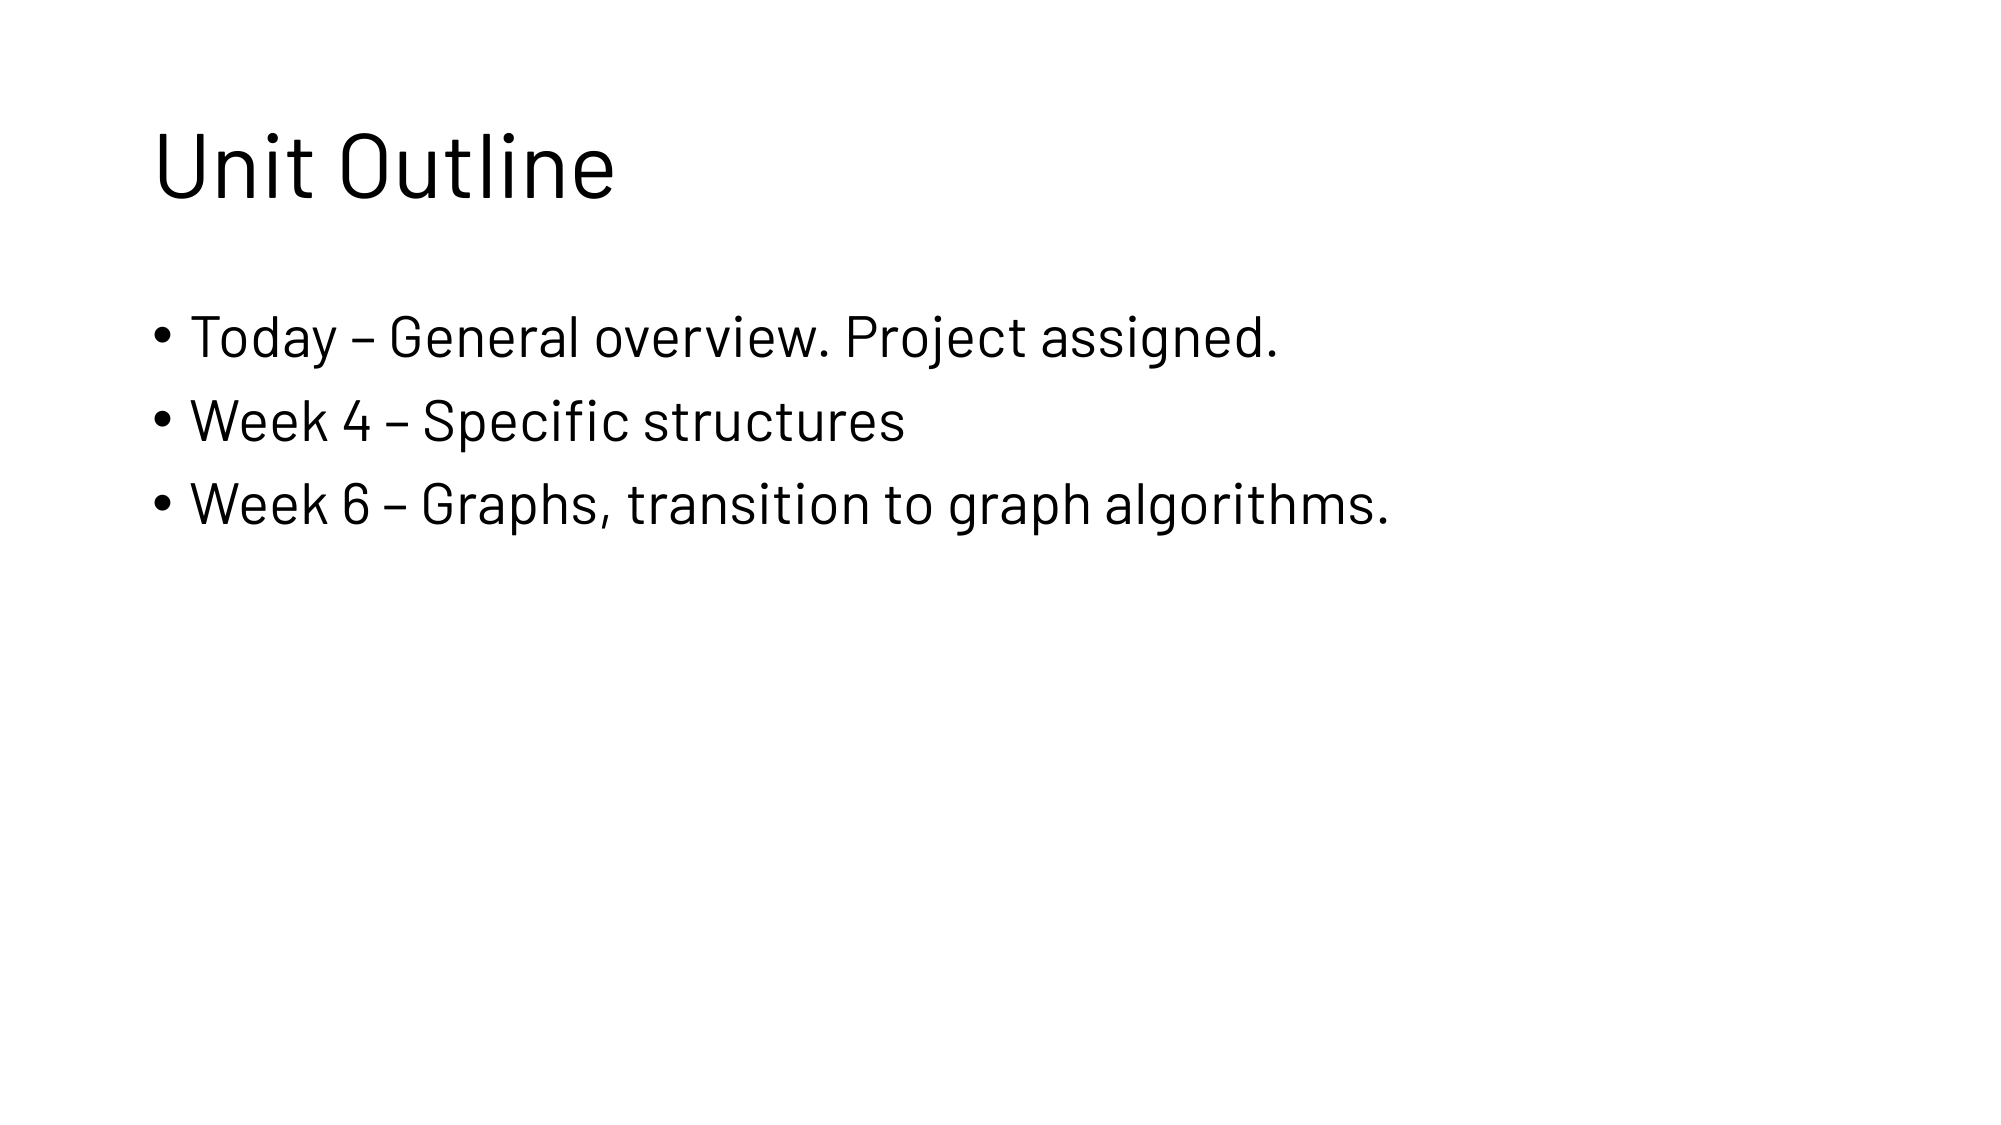

# Unit Outline
Today – General overview. Project assigned.
Week 4 – Specific structures
Week 6 – Graphs, transition to graph algorithms.